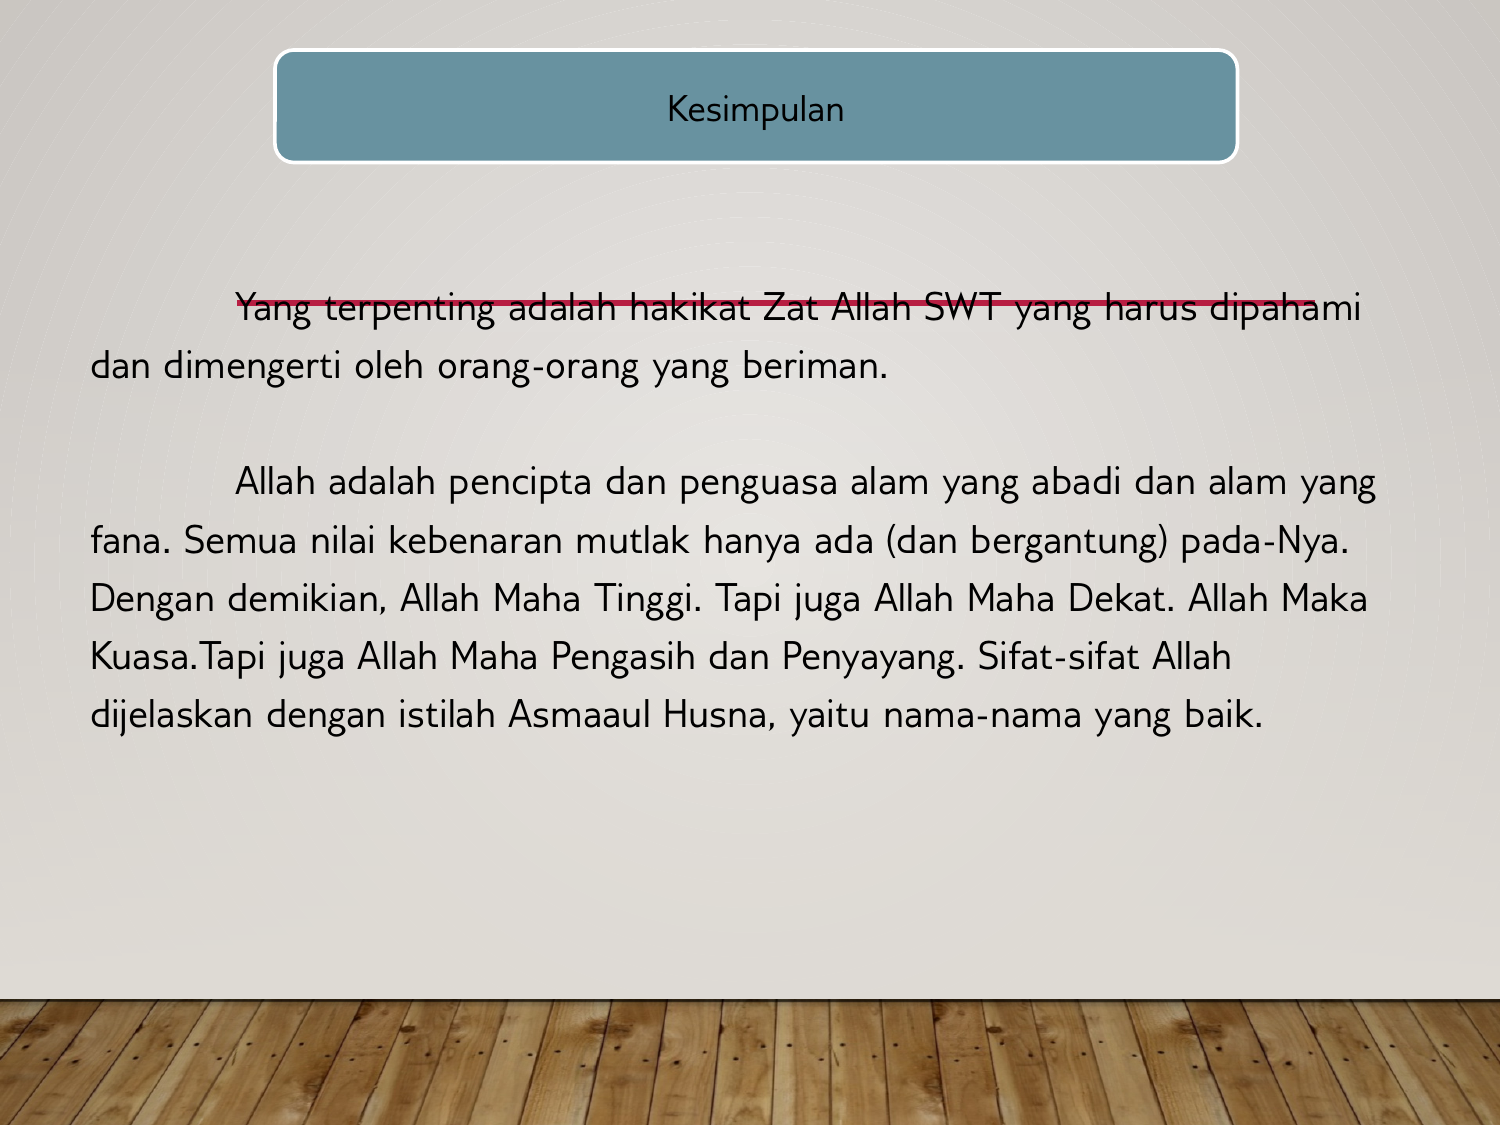

Kesimpulan
 	Yang terpenting adalah hakikat Zat Allah SWT yang harus dipahami dan dimengerti oleh orang-orang yang beriman.
	Allah adalah pencipta dan penguasa alam yang abadi dan alam yang fana. Semua nilai kebenaran mutlak hanya ada (dan bergantung) pada-Nya. Dengan demikian, Allah Maha Tinggi. Tapi juga Allah Maha Dekat. Allah Maka Kuasa.Tapi juga Allah Maha Pengasih dan Penyayang. Sifat-sifat Allah dijelaskan dengan istilah Asmaaul Husna, yaitu nama-nama yang baik.